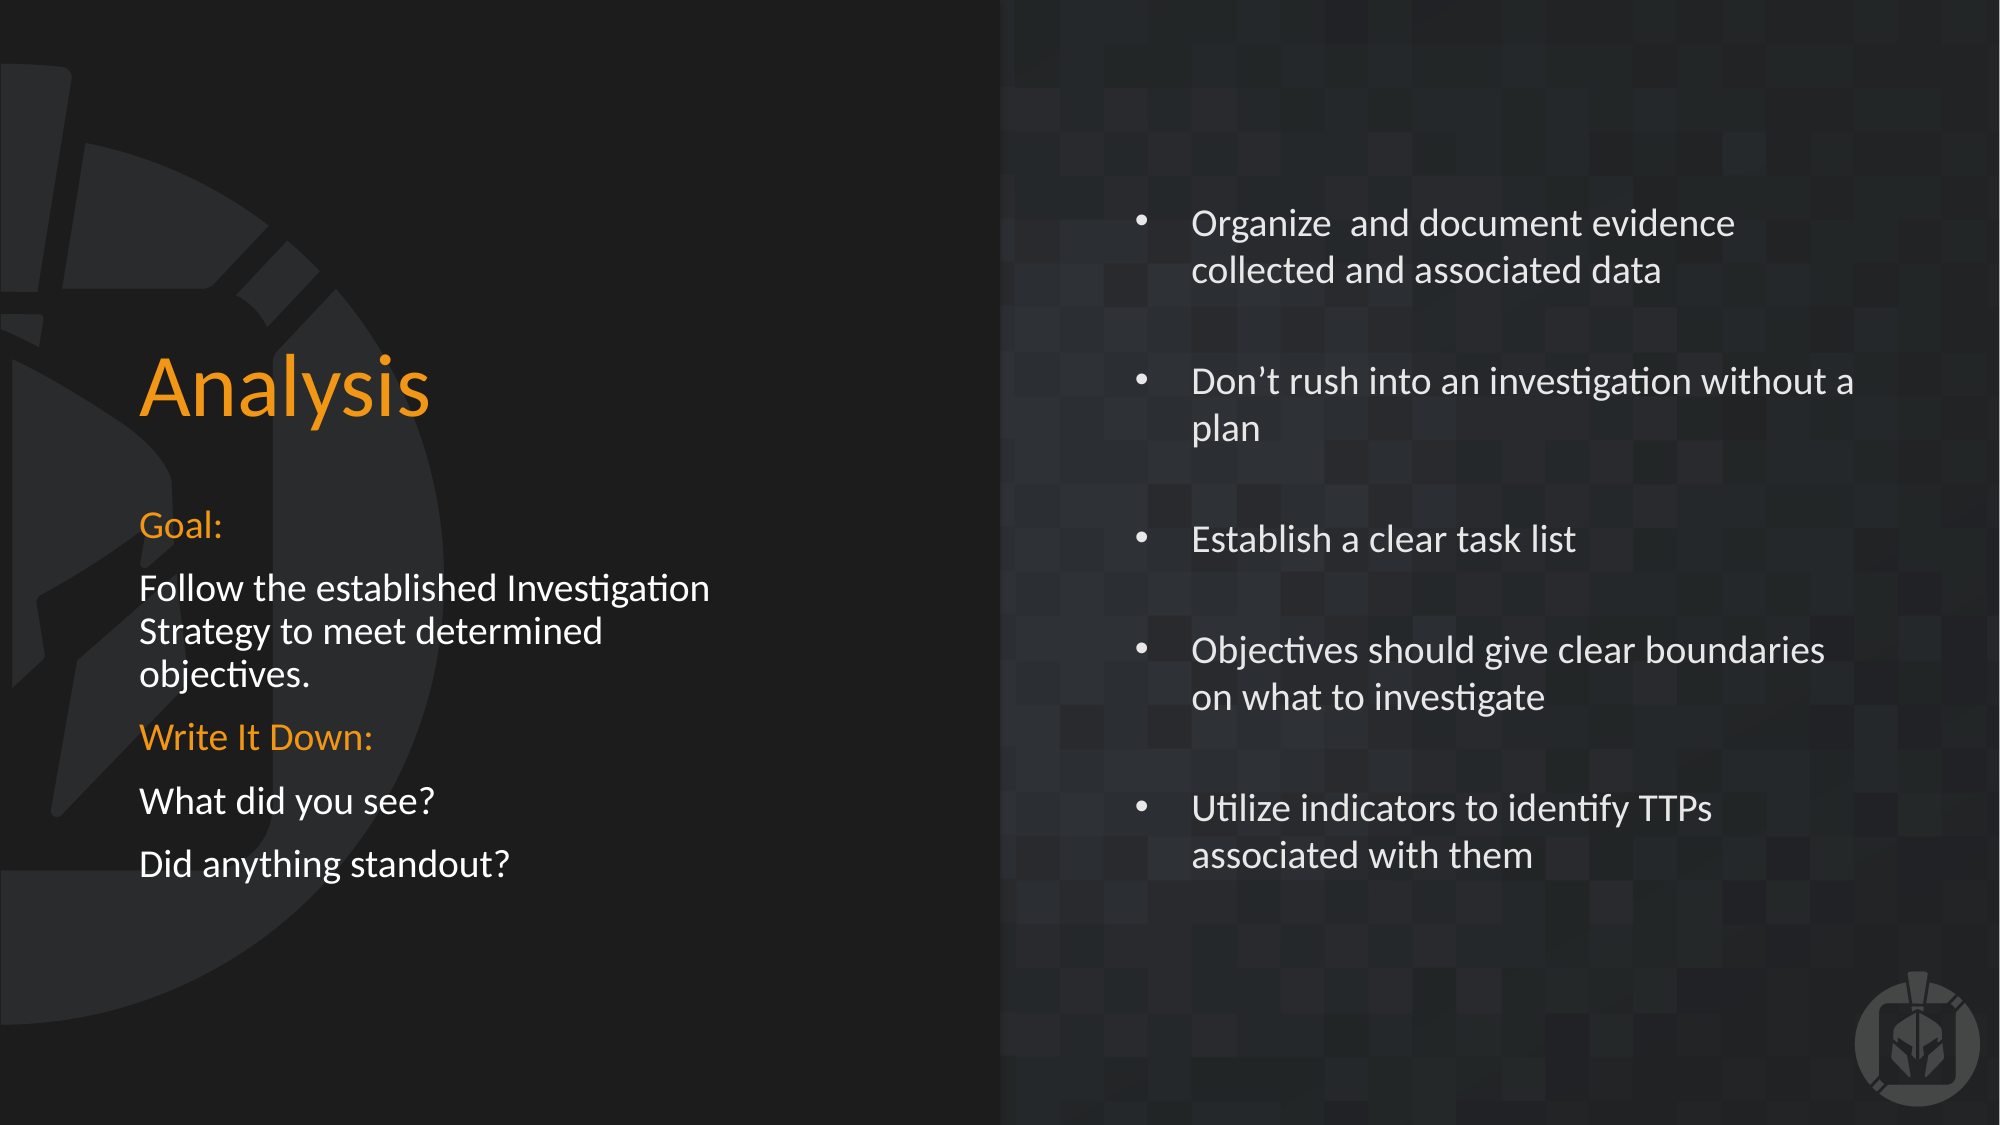

# Analysis
Organize  and document evidence collected and associated data

Don’t rush into an investigation without a plan

Establish a clear task list

Objectives should give clear boundaries on what to investigate

Utilize indicators to identify TTPs associated with them

Goal:
Follow the established Investigation Strategy to meet determined objectives.
Write It Down:
What did you see?
Did anything standout?